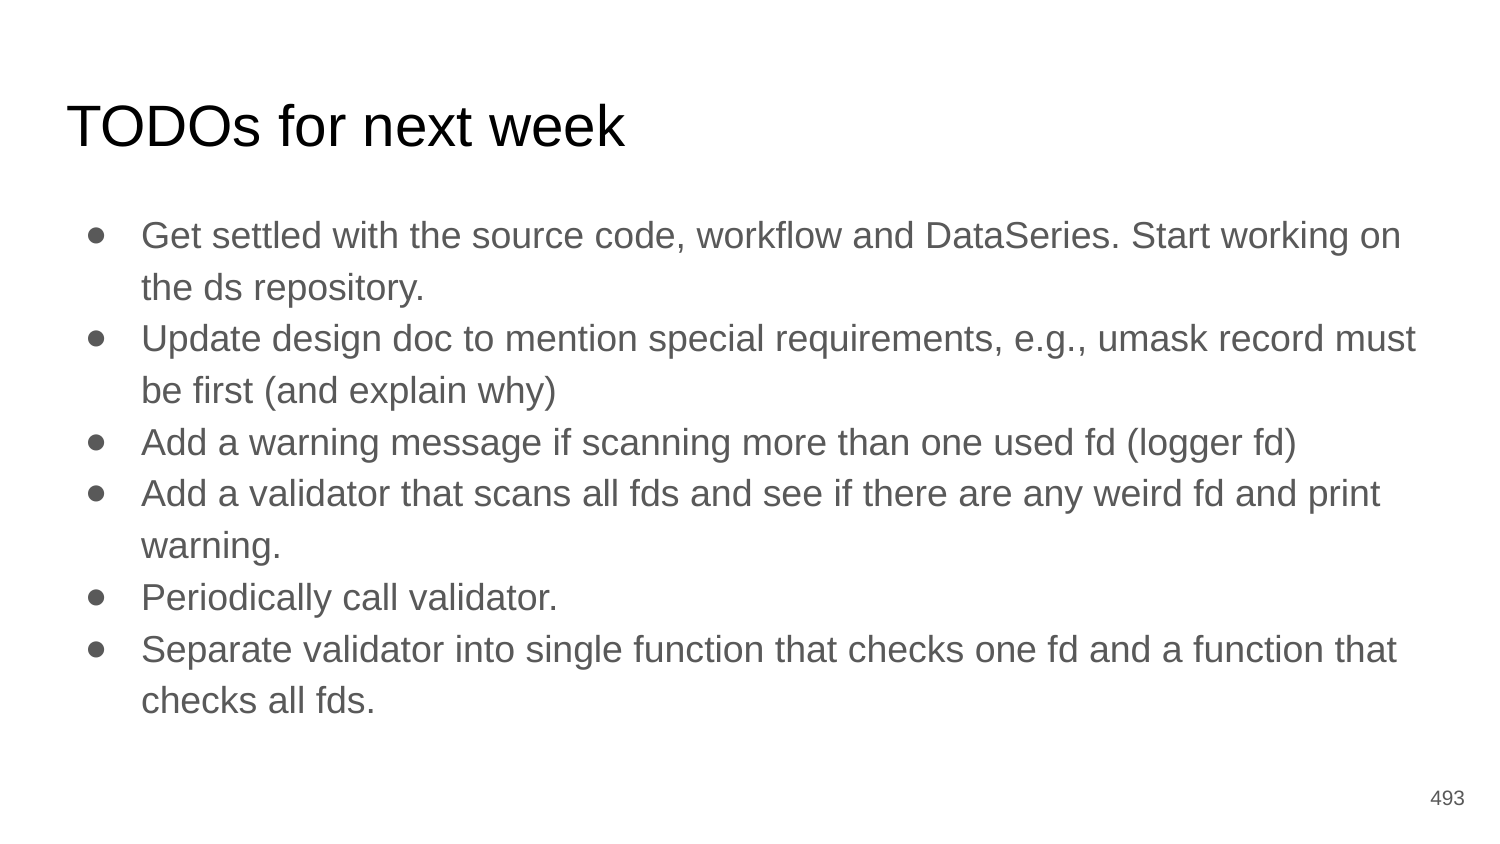

# TODOs for next week
Get settled with the source code, workflow and DataSeries. Start working on the ds repository.
Update design doc to mention special requirements, e.g., umask record must be first (and explain why)
Add a warning message if scanning more than one used fd (logger fd)
Add a validator that scans all fds and see if there are any weird fd and print warning.
Periodically call validator.
Separate validator into single function that checks one fd and a function that checks all fds.
493